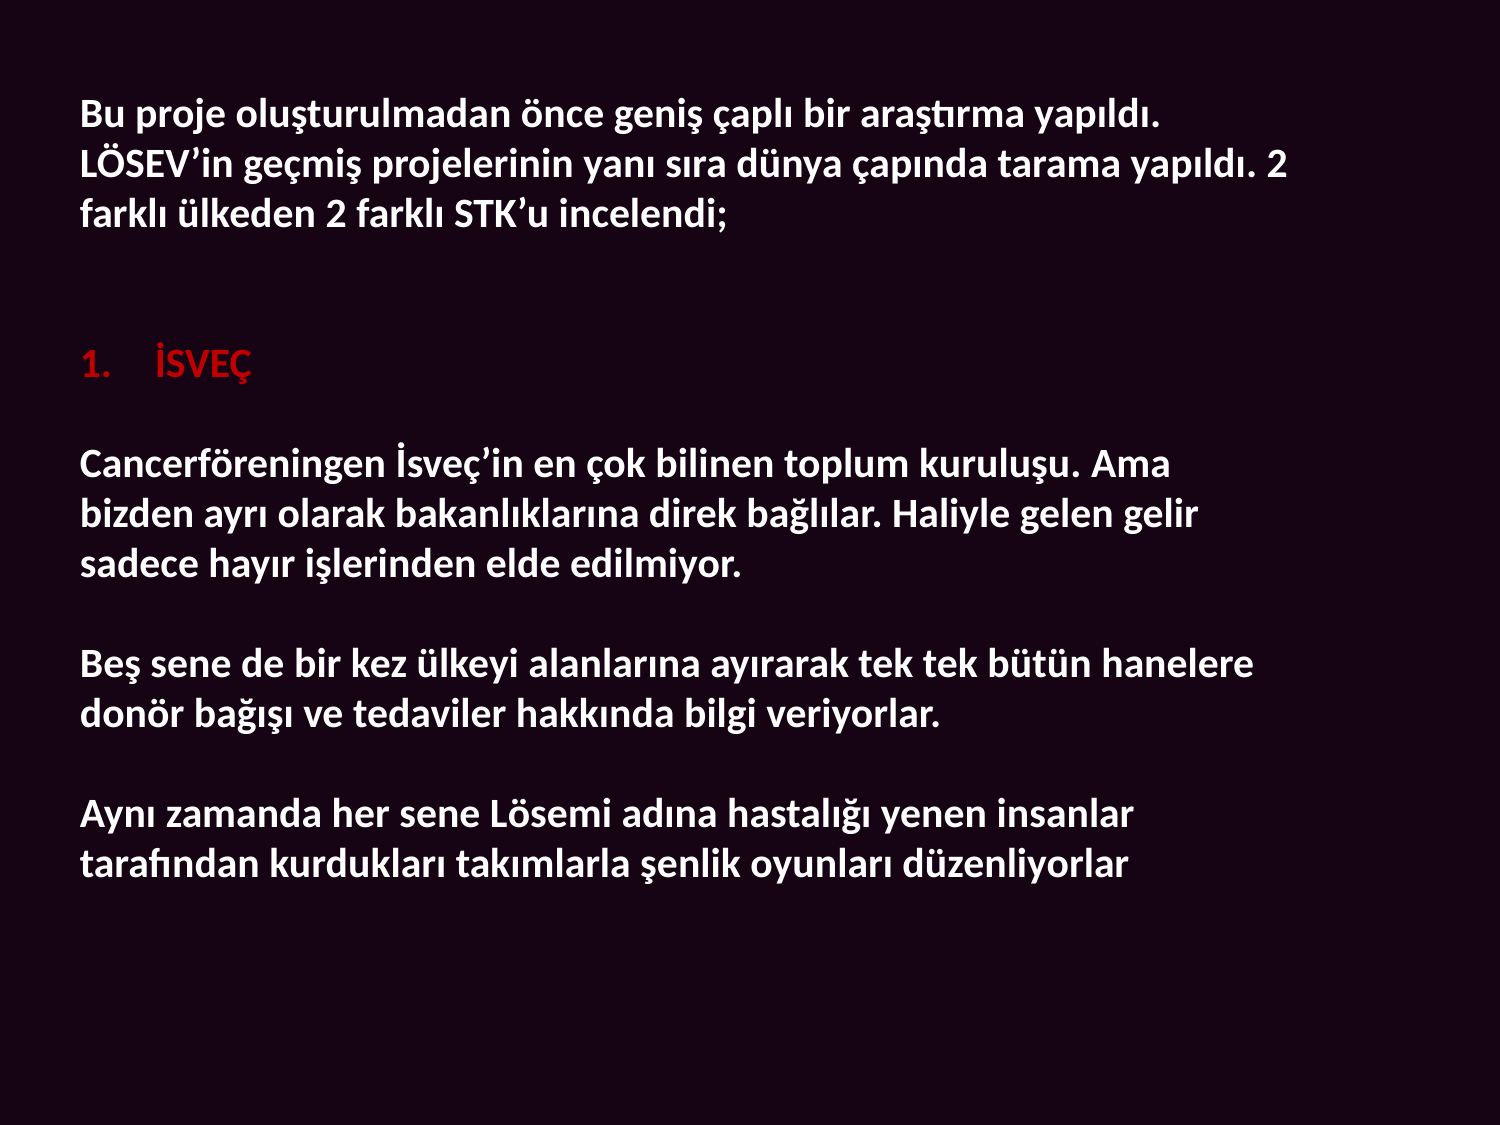

Bu proje oluşturulmadan önce geniş çaplı bir araştırma yapıldı. LÖSEV’in geçmiş projelerinin yanı sıra dünya çapında tarama yapıldı. 2 farklı ülkeden 2 farklı STK’u incelendi;

İSVEÇ

Cancerföreningen İsveç’in en çok bilinen toplum kuruluşu. Ama bizden ayrı olarak bakanlıklarına direk bağlılar. Haliyle gelen gelir sadece hayır işlerinden elde edilmiyor.

Beş sene de bir kez ülkeyi alanlarına ayırarak tek tek bütün hanelere donör bağışı ve tedaviler hakkında bilgi veriyorlar.

Aynı zamanda her sene Lösemi adına hastalığı yenen insanlar tarafından kurdukları takımlarla şenlik oyunları düzenliyorlar